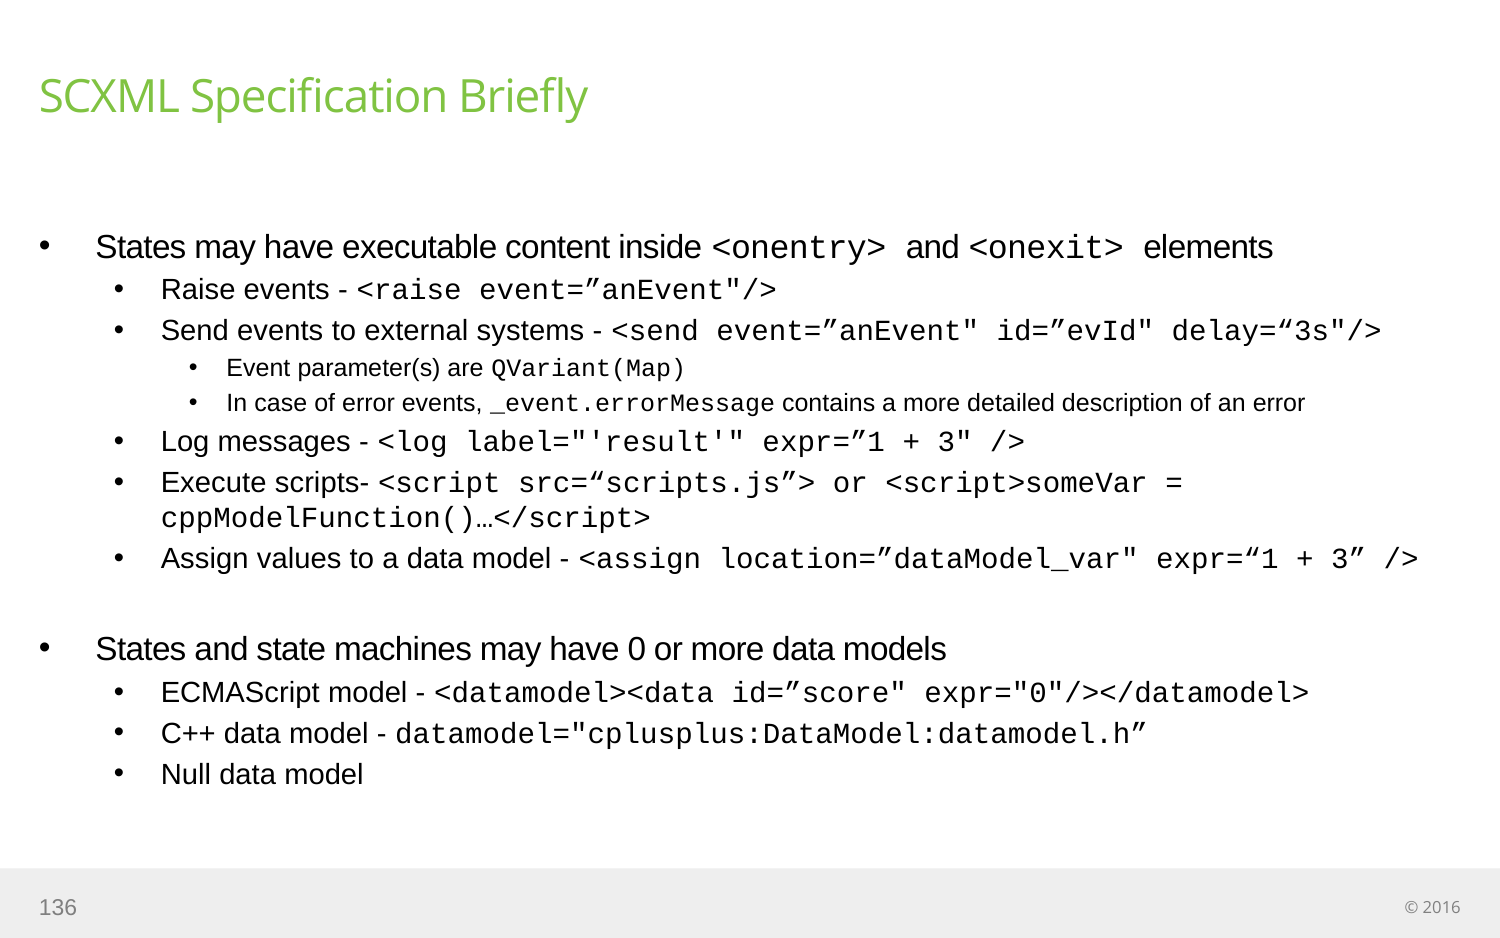

# SCXML Specification Briefly
States may have executable content inside <onentry> and <onexit> elements
Raise events - <raise event=”anEvent"/>
Send events to external systems - <send event=”anEvent" id=”evId" delay=“3s"/>
Event parameter(s) are QVariant(Map)
In case of error events, _event.errorMessage contains a more detailed description of an error
Log messages - <log label="'result'" expr=”1 + 3" />
Execute scripts- <script src=“scripts.js”> or <script>someVar = cppModelFunction()…</script>
Assign values to a data model - <assign location=”dataModel_var" expr=“1 + 3” />

States and state machines may have 0 or more data models
ECMAScript model - <datamodel><data id=”score" expr="0"/></datamodel>
C++ data model - datamodel="cplusplus:DataModel:datamodel.h”
Null data model

136
© 2016